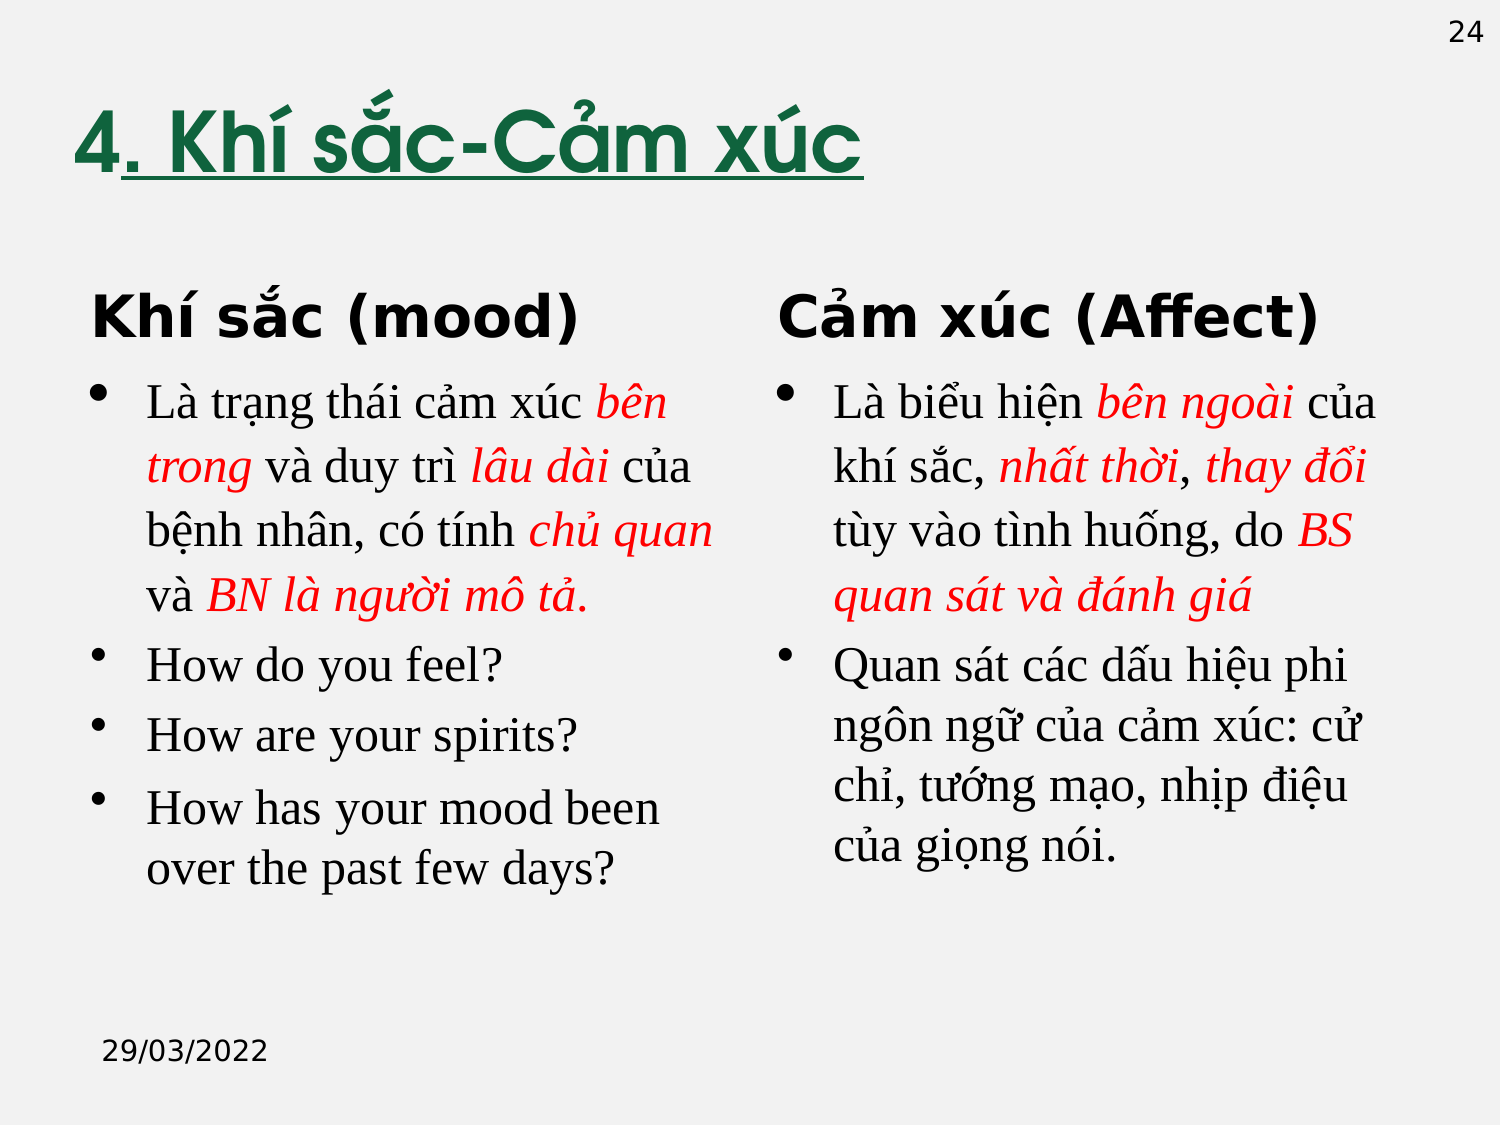

24
# 4. Khí sắc-Cảm xúc
Khí sắc (mood)
Cảm xúc (Affect)
Là trạng thái cảm xúc bên trong và duy trì lâu dài của bệnh nhân, có tính chủ quan và BN là người mô tả.
How do you feel?
How are your spirits?
How has your mood been over the past few days?
Là biểu hiện bên ngoài của khí sắc, nhất thời, thay đổi tùy vào tình huống, do BS quan sát và đánh giá
Quan sát các dấu hiệu phi ngôn ngữ của cảm xúc: cử chỉ, tướng mạo, nhịp điệu của giọng nói.
29/03/2022